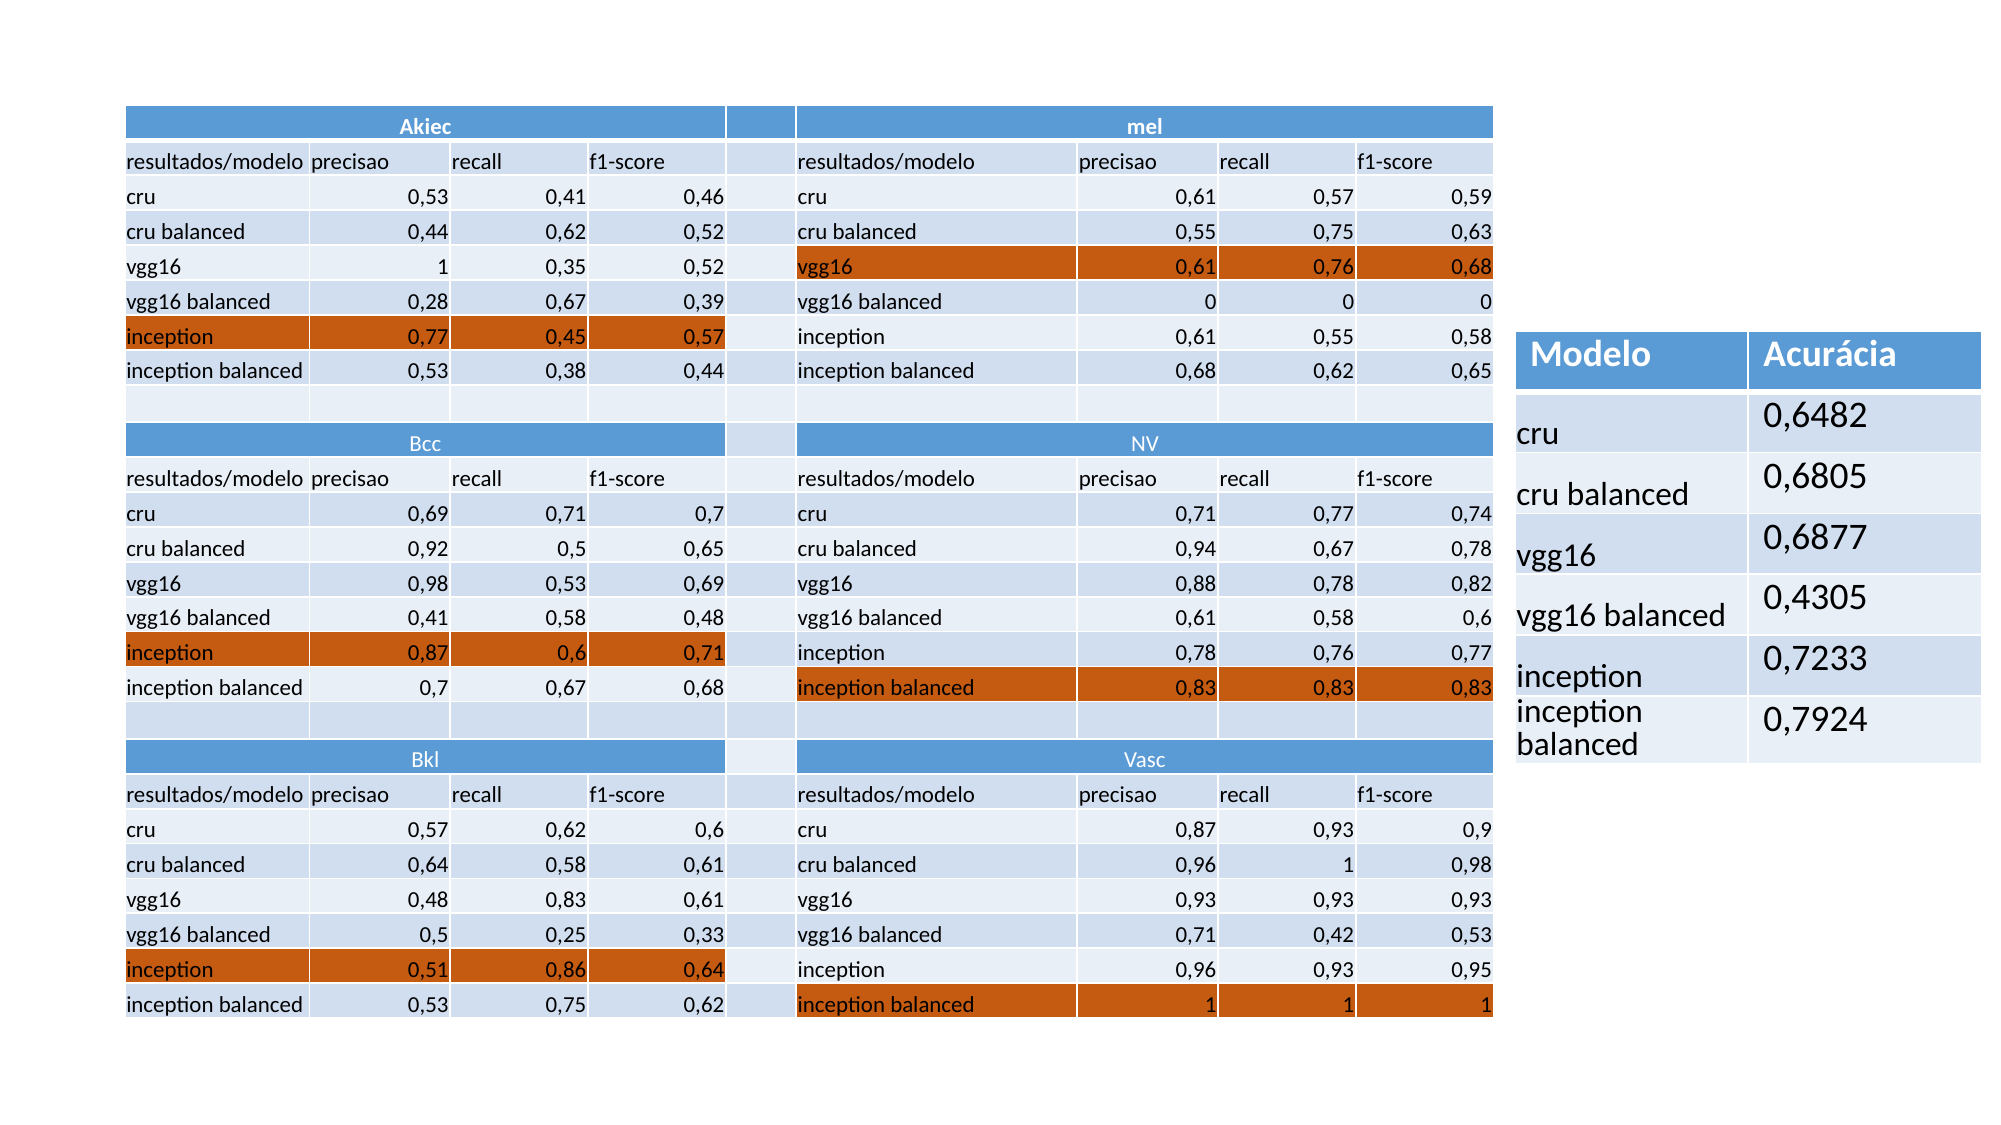

| Akiec |  |  |  |  | mel |  |  |  |
| --- | --- | --- | --- | --- | --- | --- | --- | --- |
| resultados/modelo | precisao | recall | f1-score |  | resultados/modelo | precisao | recall | f1-score |
| cru | 0,53 | 0,41 | 0,46 |  | cru | 0,61 | 0,57 | 0,59 |
| cru balanced | 0,44 | 0,62 | 0,52 |  | cru balanced | 0,55 | 0,75 | 0,63 |
| vgg16 | 1 | 0,35 | 0,52 |  | vgg16 | 0,61 | 0,76 | 0,68 |
| vgg16 balanced | 0,28 | 0,67 | 0,39 |  | vgg16 balanced | 0 | 0 | 0 |
| inception | 0,77 | 0,45 | 0,57 |  | inception | 0,61 | 0,55 | 0,58 |
| inception balanced | 0,53 | 0,38 | 0,44 |  | inception balanced | 0,68 | 0,62 | 0,65 |
|  |  |  |  |  |  |  |  |  |
| Bcc |  |  |  |  | NV |  |  |  |
| resultados/modelo | precisao | recall | f1-score |  | resultados/modelo | precisao | recall | f1-score |
| cru | 0,69 | 0,71 | 0,7 |  | cru | 0,71 | 0,77 | 0,74 |
| cru balanced | 0,92 | 0,5 | 0,65 |  | cru balanced | 0,94 | 0,67 | 0,78 |
| vgg16 | 0,98 | 0,53 | 0,69 |  | vgg16 | 0,88 | 0,78 | 0,82 |
| vgg16 balanced | 0,41 | 0,58 | 0,48 |  | vgg16 balanced | 0,61 | 0,58 | 0,6 |
| inception | 0,87 | 0,6 | 0,71 |  | inception | 0,78 | 0,76 | 0,77 |
| inception balanced | 0,7 | 0,67 | 0,68 |  | inception balanced | 0,83 | 0,83 | 0,83 |
|  |  |  |  |  |  |  |  |  |
| Bkl |  |  |  |  | Vasc |  |  |  |
| resultados/modelo | precisao | recall | f1-score |  | resultados/modelo | precisao | recall | f1-score |
| cru | 0,57 | 0,62 | 0,6 |  | cru | 0,87 | 0,93 | 0,9 |
| cru balanced | 0,64 | 0,58 | 0,61 |  | cru balanced | 0,96 | 1 | 0,98 |
| vgg16 | 0,48 | 0,83 | 0,61 |  | vgg16 | 0,93 | 0,93 | 0,93 |
| vgg16 balanced | 0,5 | 0,25 | 0,33 |  | vgg16 balanced | 0,71 | 0,42 | 0,53 |
| inception | 0,51 | 0,86 | 0,64 |  | inception | 0,96 | 0,93 | 0,95 |
| inception balanced | 0,53 | 0,75 | 0,62 |  | inception balanced | 1 | 1 | 1 |
| Modelo | Acurácia |
| --- | --- |
| cru | 0,6482 |
| cru balanced | 0,6805 |
| vgg16 | 0,6877 |
| vgg16 balanced | 0,4305 |
| inception | 0,7233 |
| inception balanced | 0,7924 |